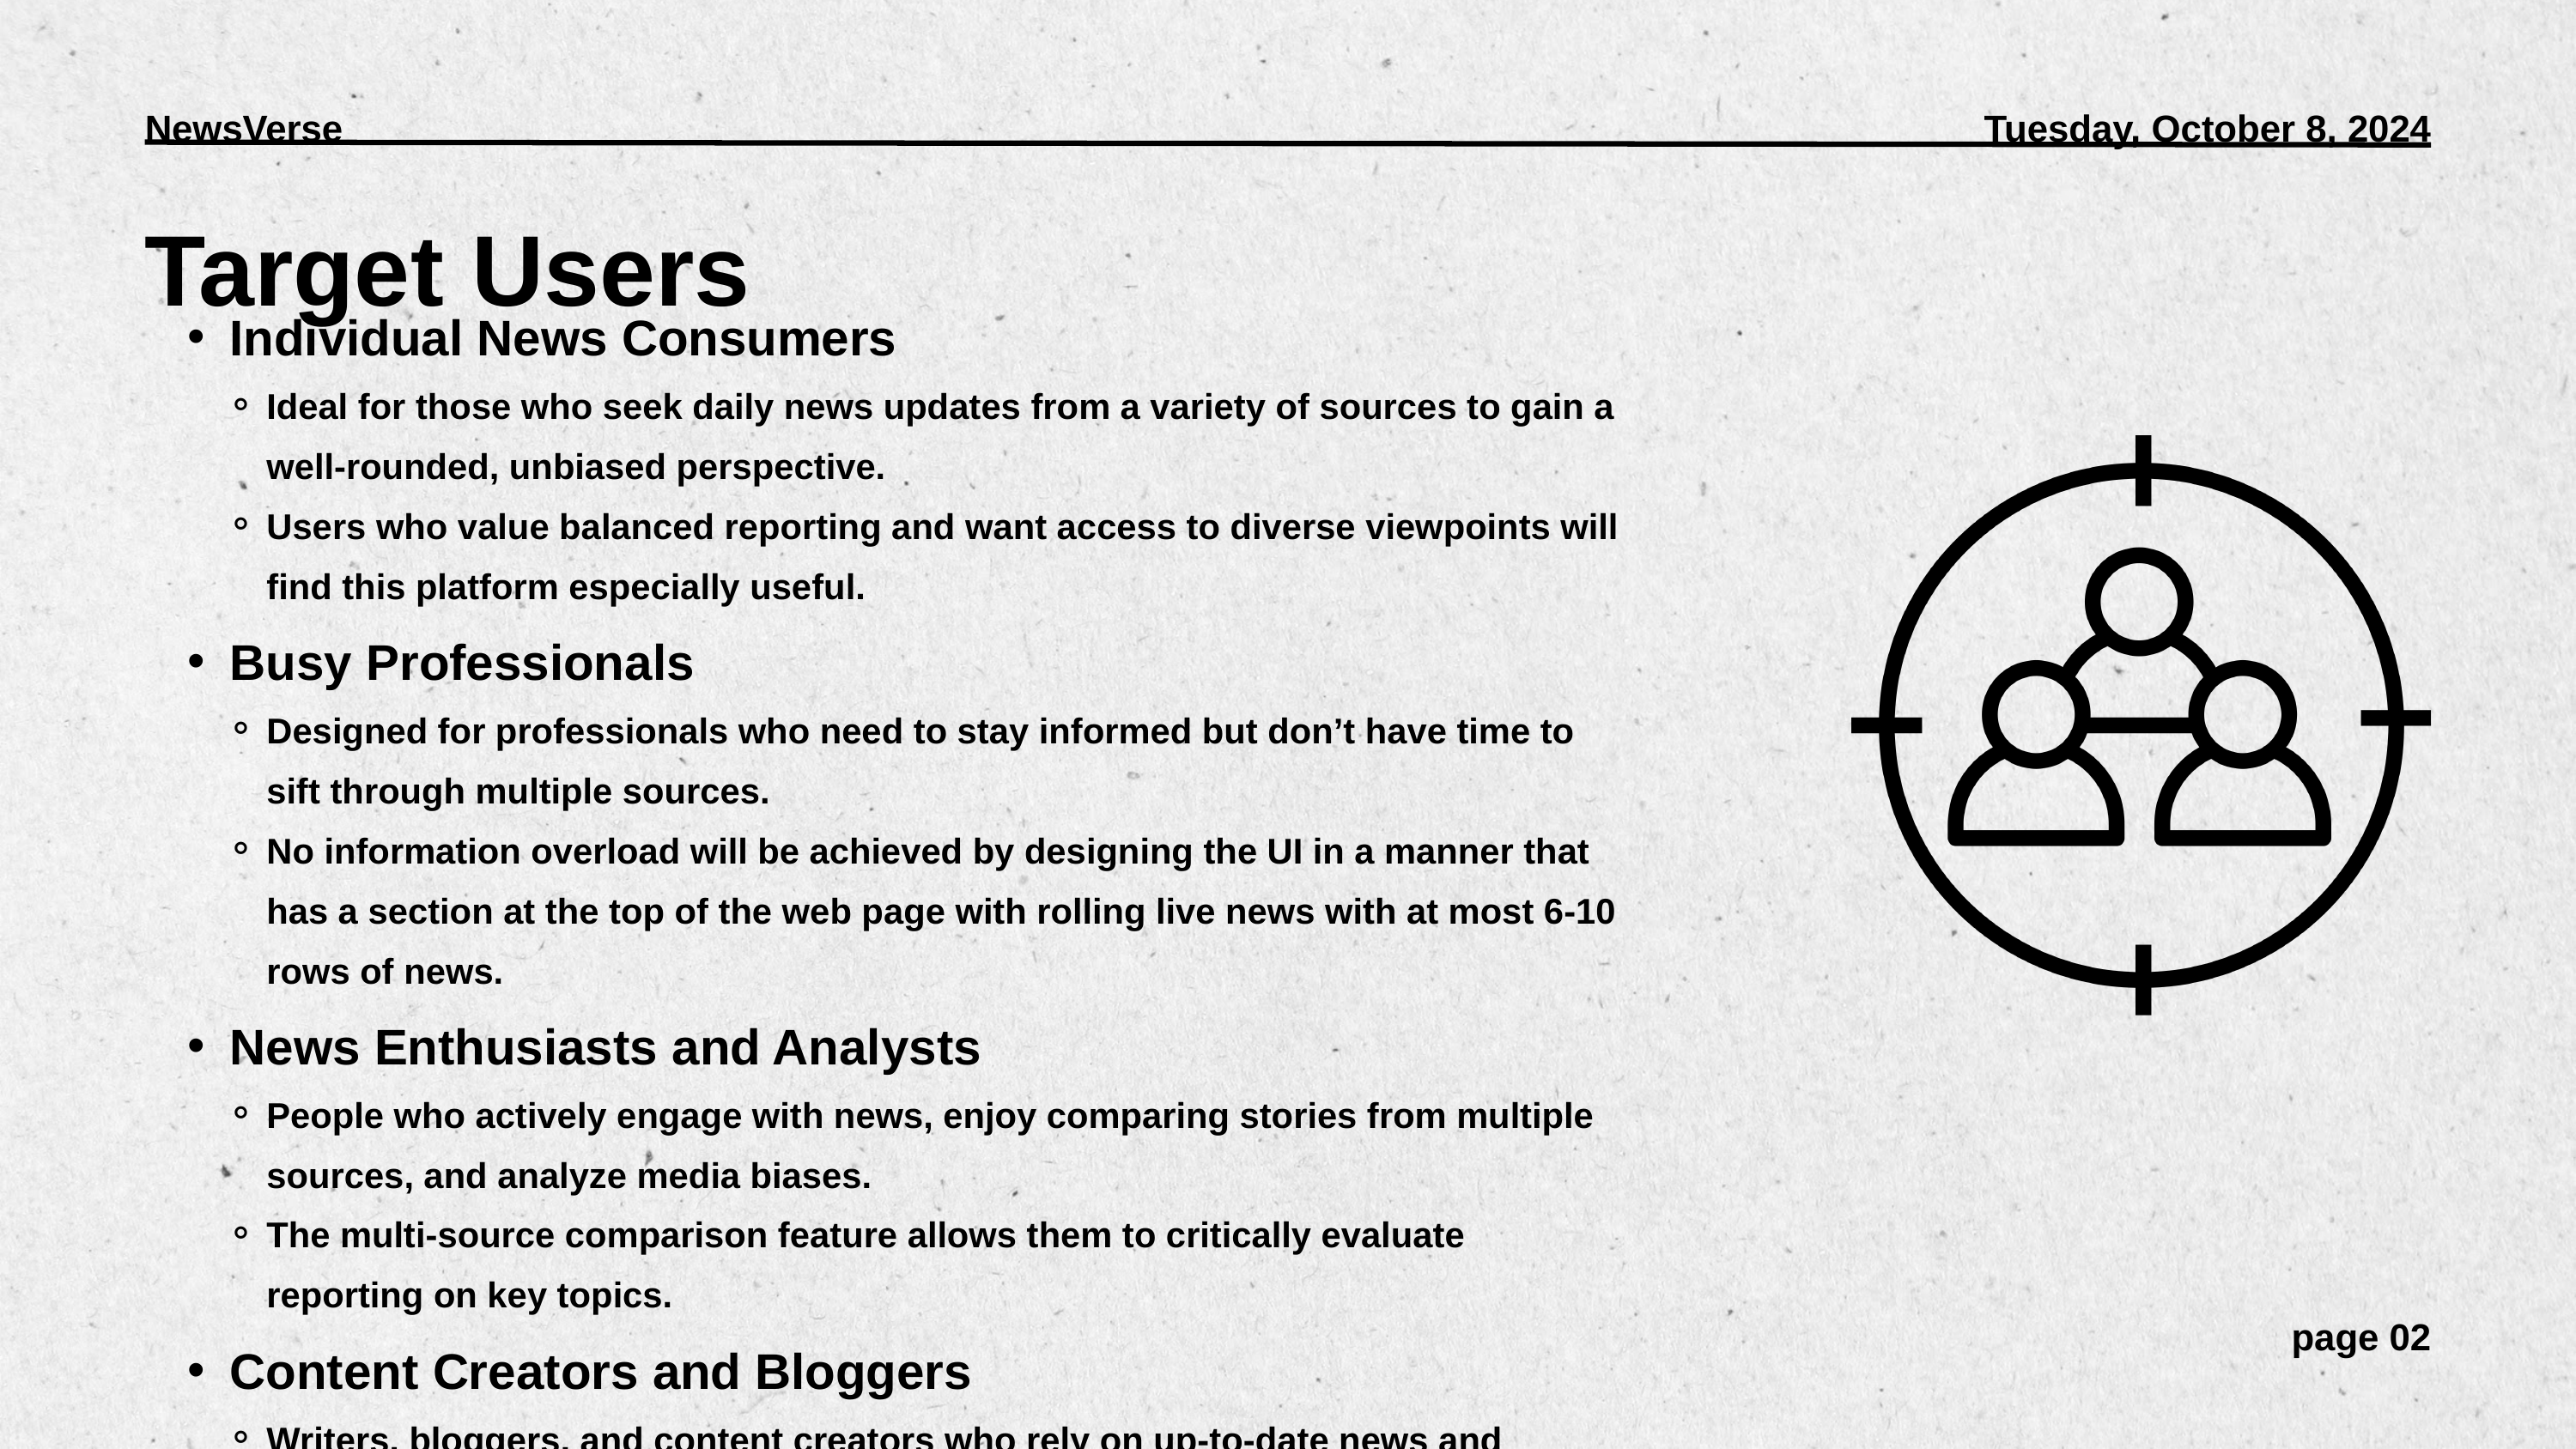

NewsVerse
Tuesday, October 8, 2024
Target Users
Individual News Consumers
Ideal for those who seek daily news updates from a variety of sources to gain a well-rounded, unbiased perspective.
Users who value balanced reporting and want access to diverse viewpoints will find this platform especially useful.
Busy Professionals
Designed for professionals who need to stay informed but don’t have time to sift through multiple sources.
No information overload will be achieved by designing the UI in a manner that has a section at the top of the web page with rolling live news with at most 6-10 rows of news.
News Enthusiasts and Analysts
People who actively engage with news, enjoy comparing stories from multiple sources, and analyze media biases.
The multi-source comparison feature allows them to critically evaluate reporting on key topics.
Content Creators and Bloggers
Writers, bloggers, and content creators who rely on up-to-date news and diverse sources for generating content.
The platform can be an essential tool for gathering news quickly and efficiently from multiple categories and perspectives.

page 02